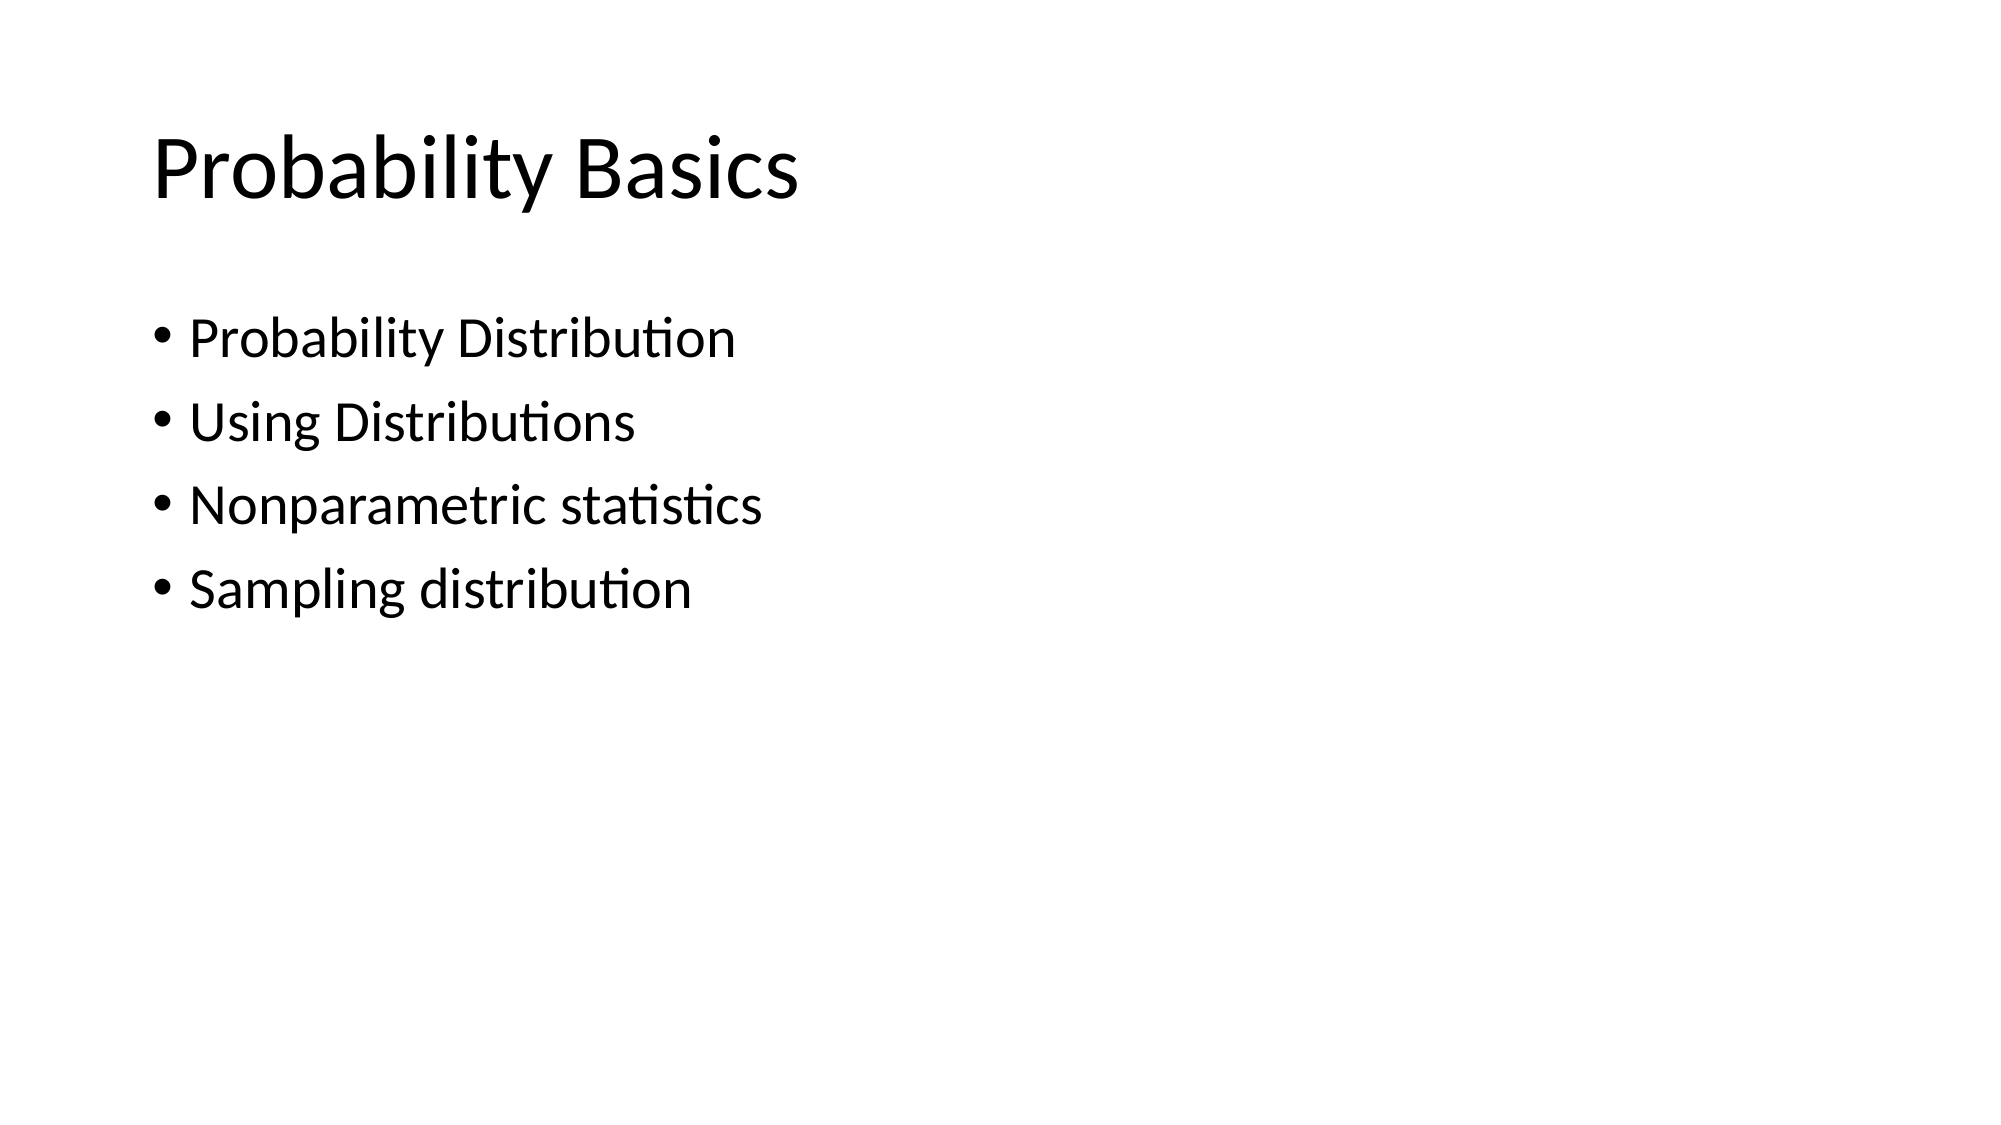

# Probability Basics
Probability Distribution
Using Distributions
Nonparametric statistics
Sampling distribution